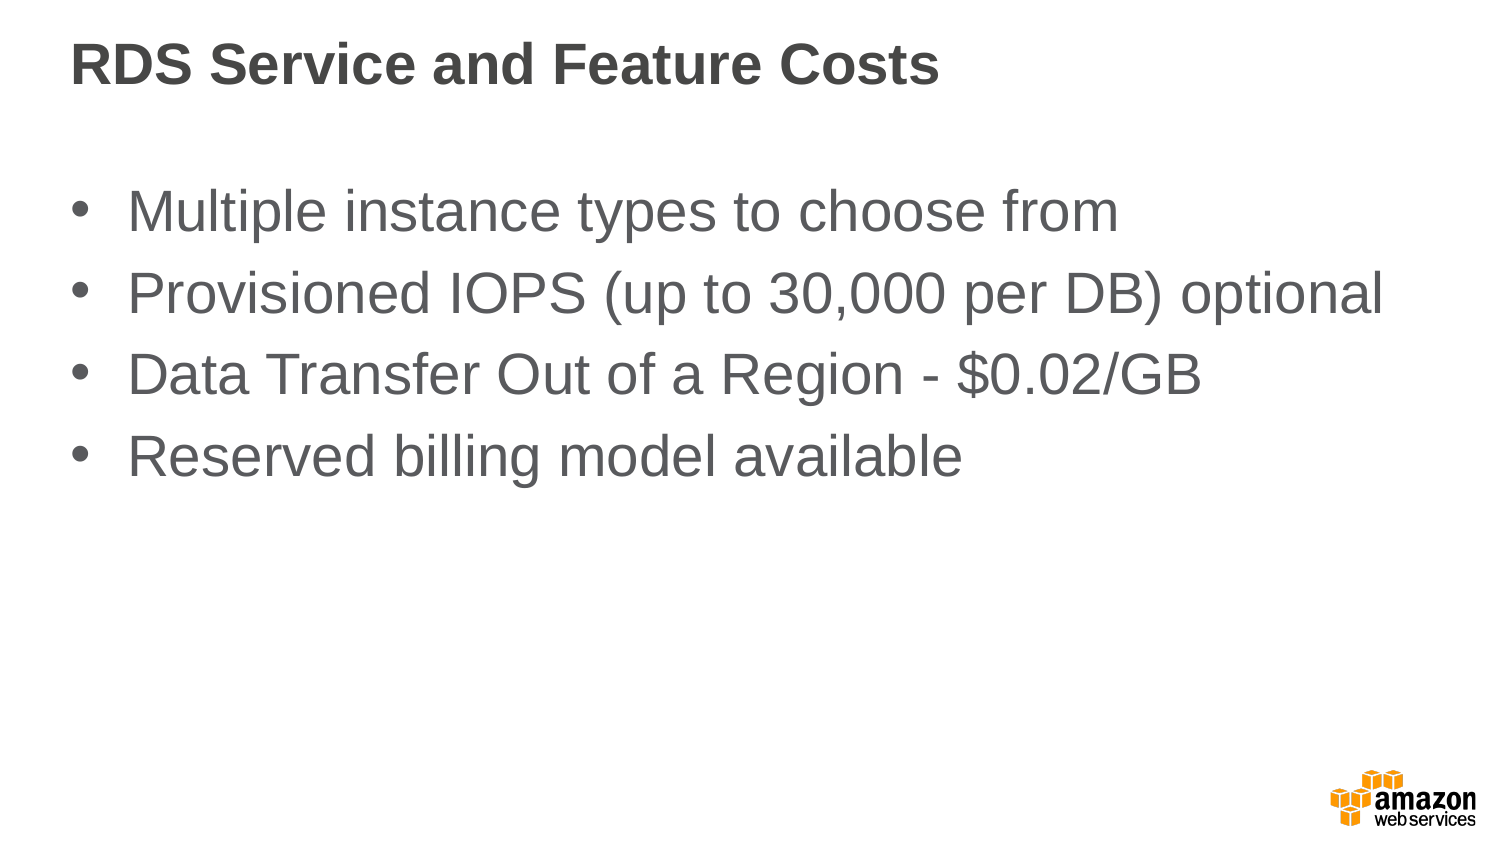

# RDS Service and Feature Costs
Multiple instance types to choose from
Provisioned IOPS (up to 30,000 per DB) optional
Data Transfer Out of a Region - $0.02/GB
Reserved billing model available